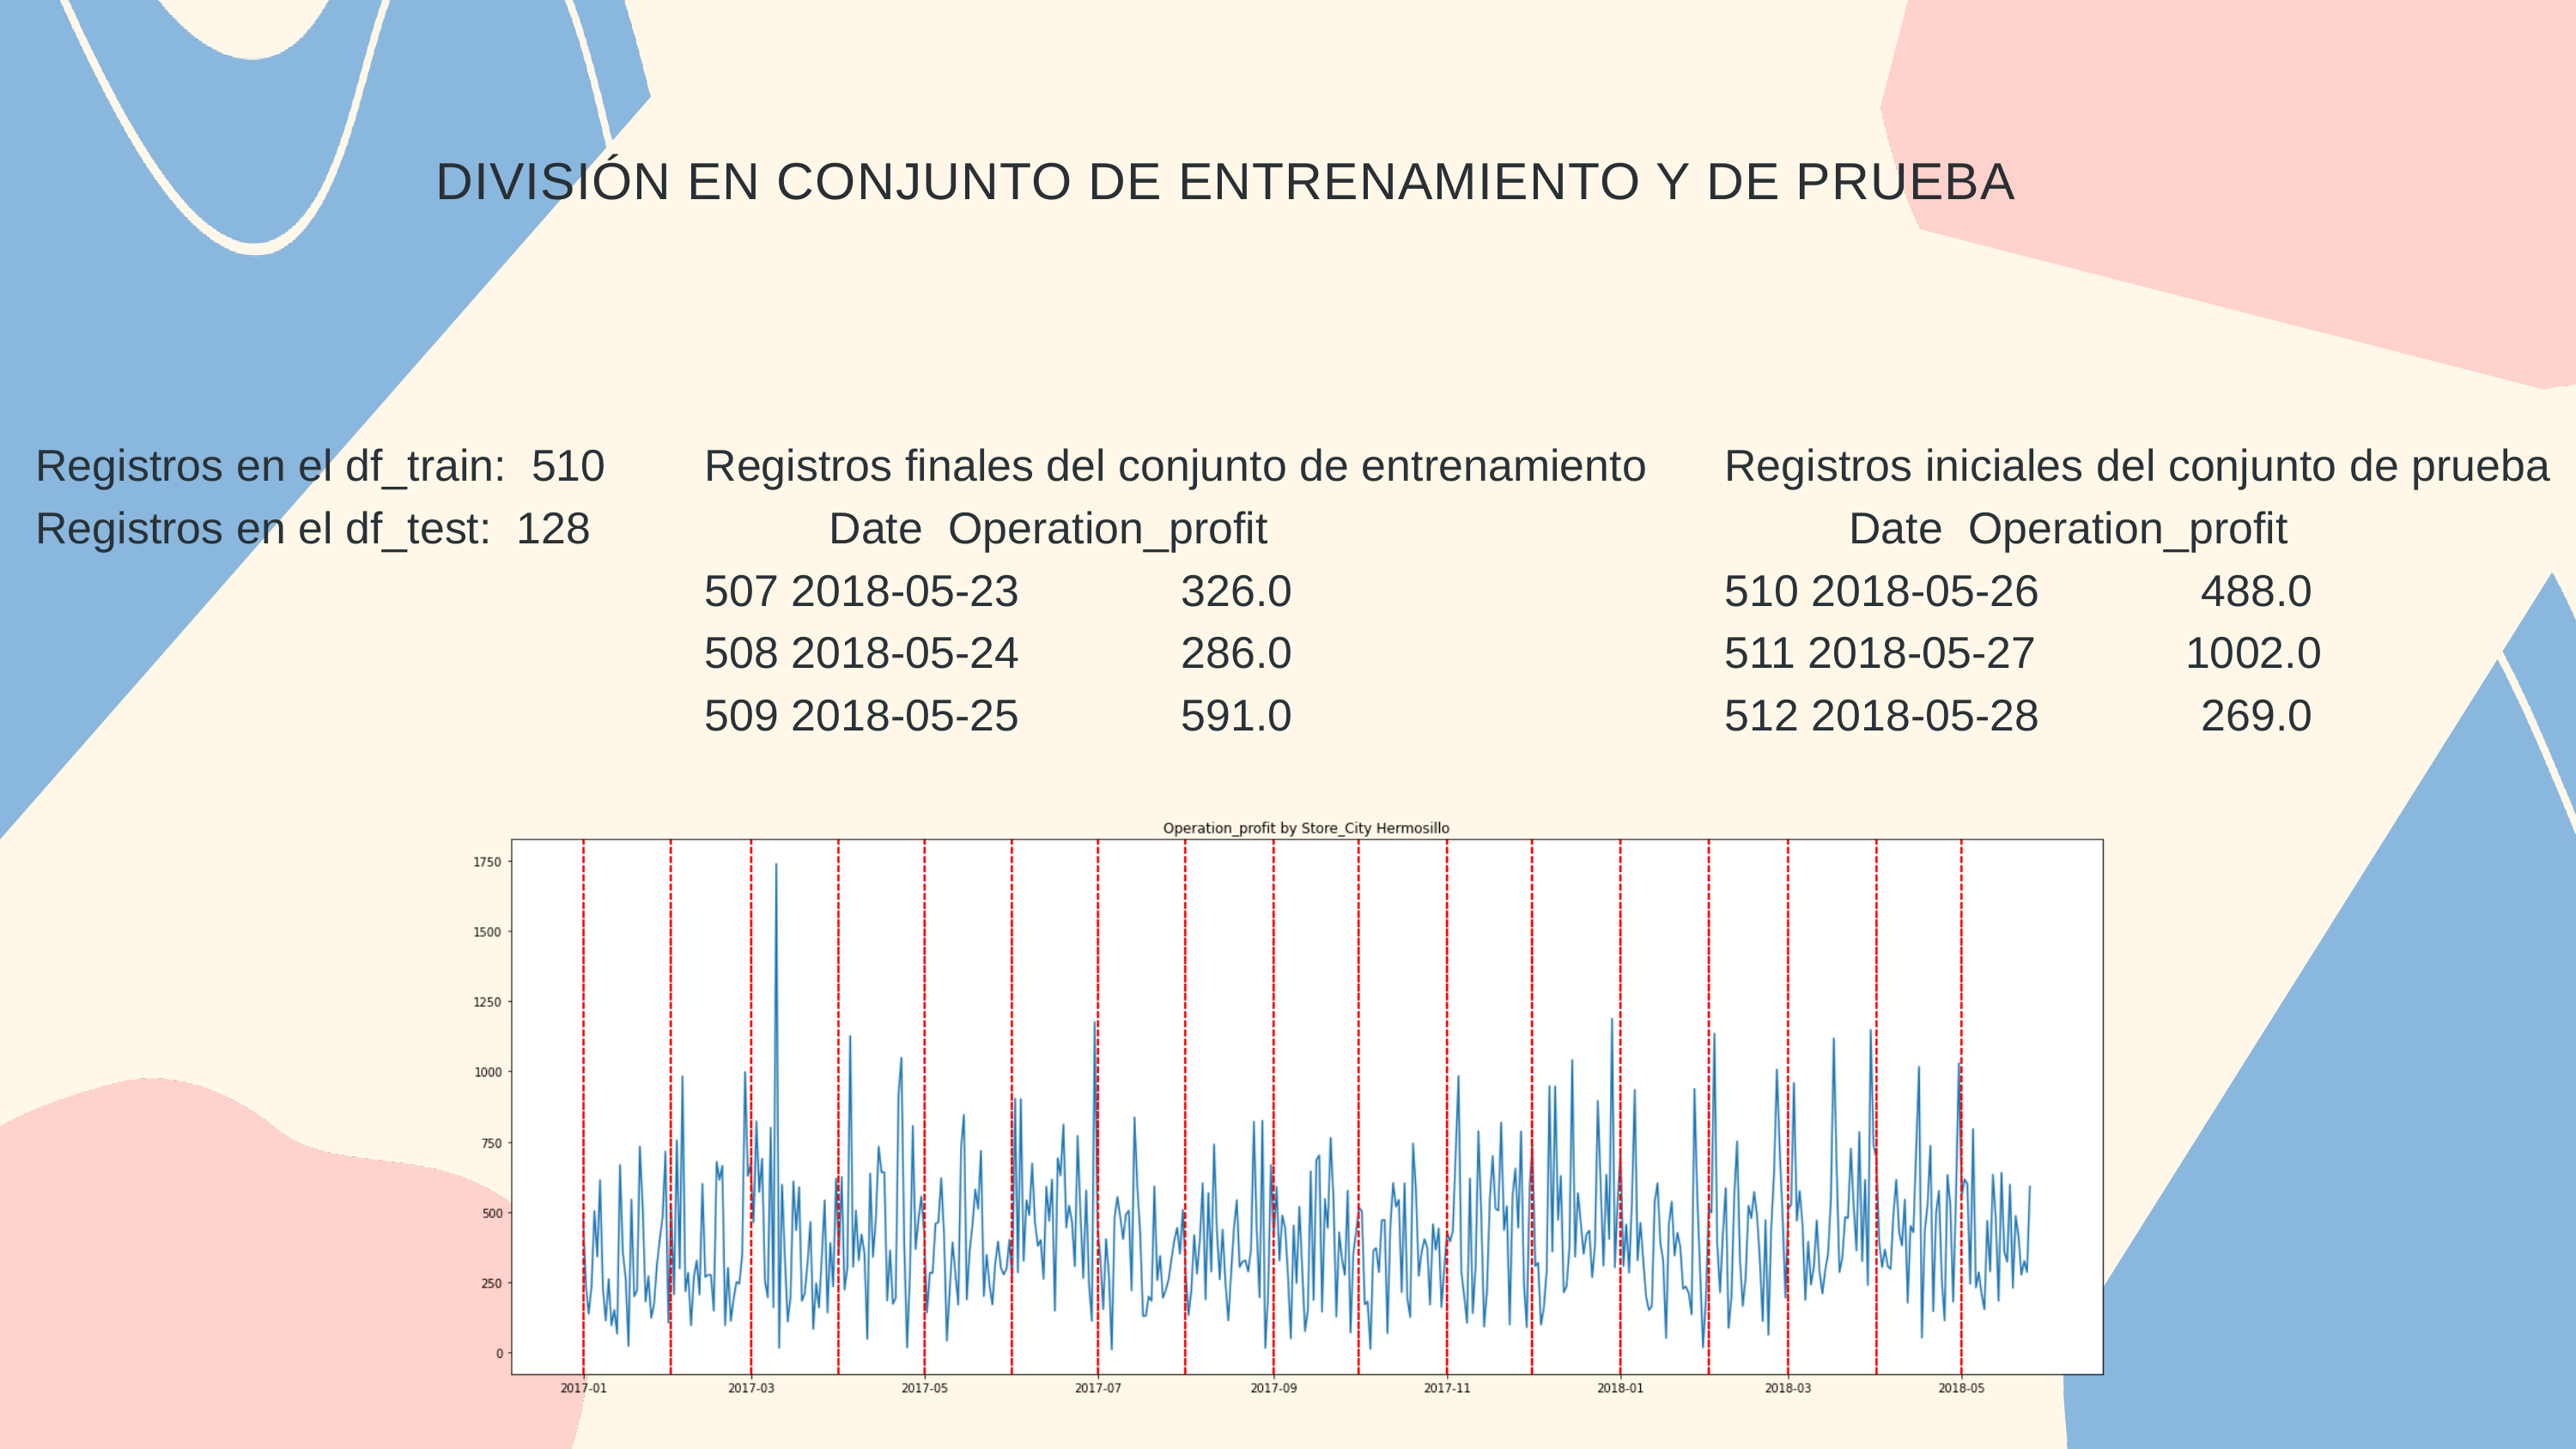

DIVISIÓN EN CONJUNTO DE ENTRENAMIENTO Y DE PRUEBA

Registros en el df_train:  510
Registros en el df_test:  128
Registros finales del conjunto de entrenamiento
          Date  Operation_profit
507 2018-05-23             326.0
508 2018-05-24             286.0
509 2018-05-25             591.0
Registros iniciales del conjunto de prueba
          Date  Operation_profit
510 2018-05-26             488.0
511 2018-05-27            1002.0
512 2018-05-28             269.0